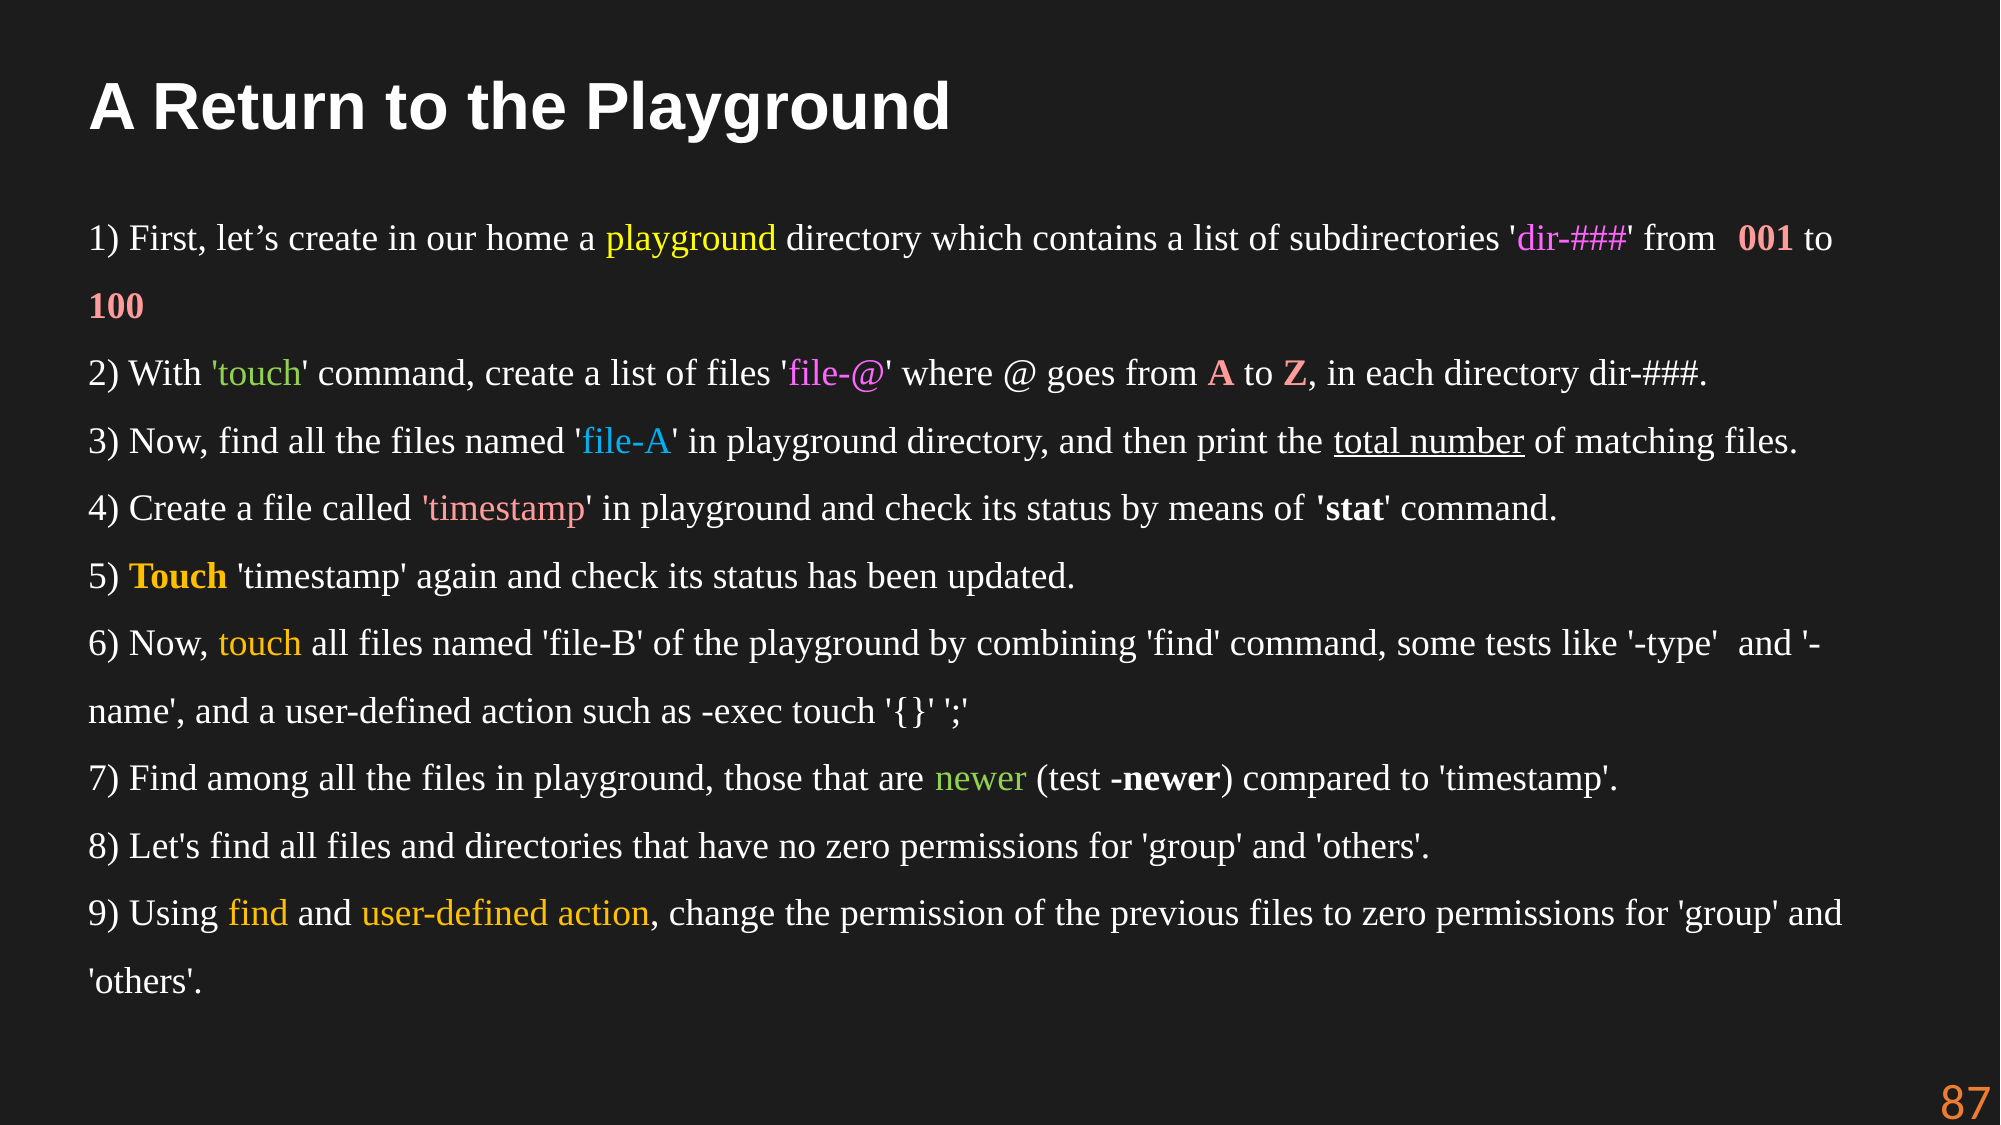

A Return to the Playground
1) First, let’s create in our home a playground directory which contains a list of subdirectories 'dir-###' from 	001 to 100
2) With 'touch' command, create a list of files 'file-@' where @ goes from A to Z, in each directory dir-###.
3) Now, find all the files named 'file-A' in playground directory, and then print the total number of matching files.
4) Create a file called 'timestamp' in playground and check its status by means of 'stat' command.
5) Touch 'timestamp' again and check its status has been updated.
6) Now, touch all files named 'file-B' of the playground by combining 'find' command, some tests like '-type' 	and '-name', and a user-defined action such as -exec touch '{}' ';'
7) Find among all the files in playground, those that are newer (test -newer) compared to 'timestamp'.
8) Let's find all files and directories that have no zero permissions for 'group' and 'others'.
9) Using find and user-defined action, change the permission of the previous files to zero permissions for 'group' and 'others'.
87